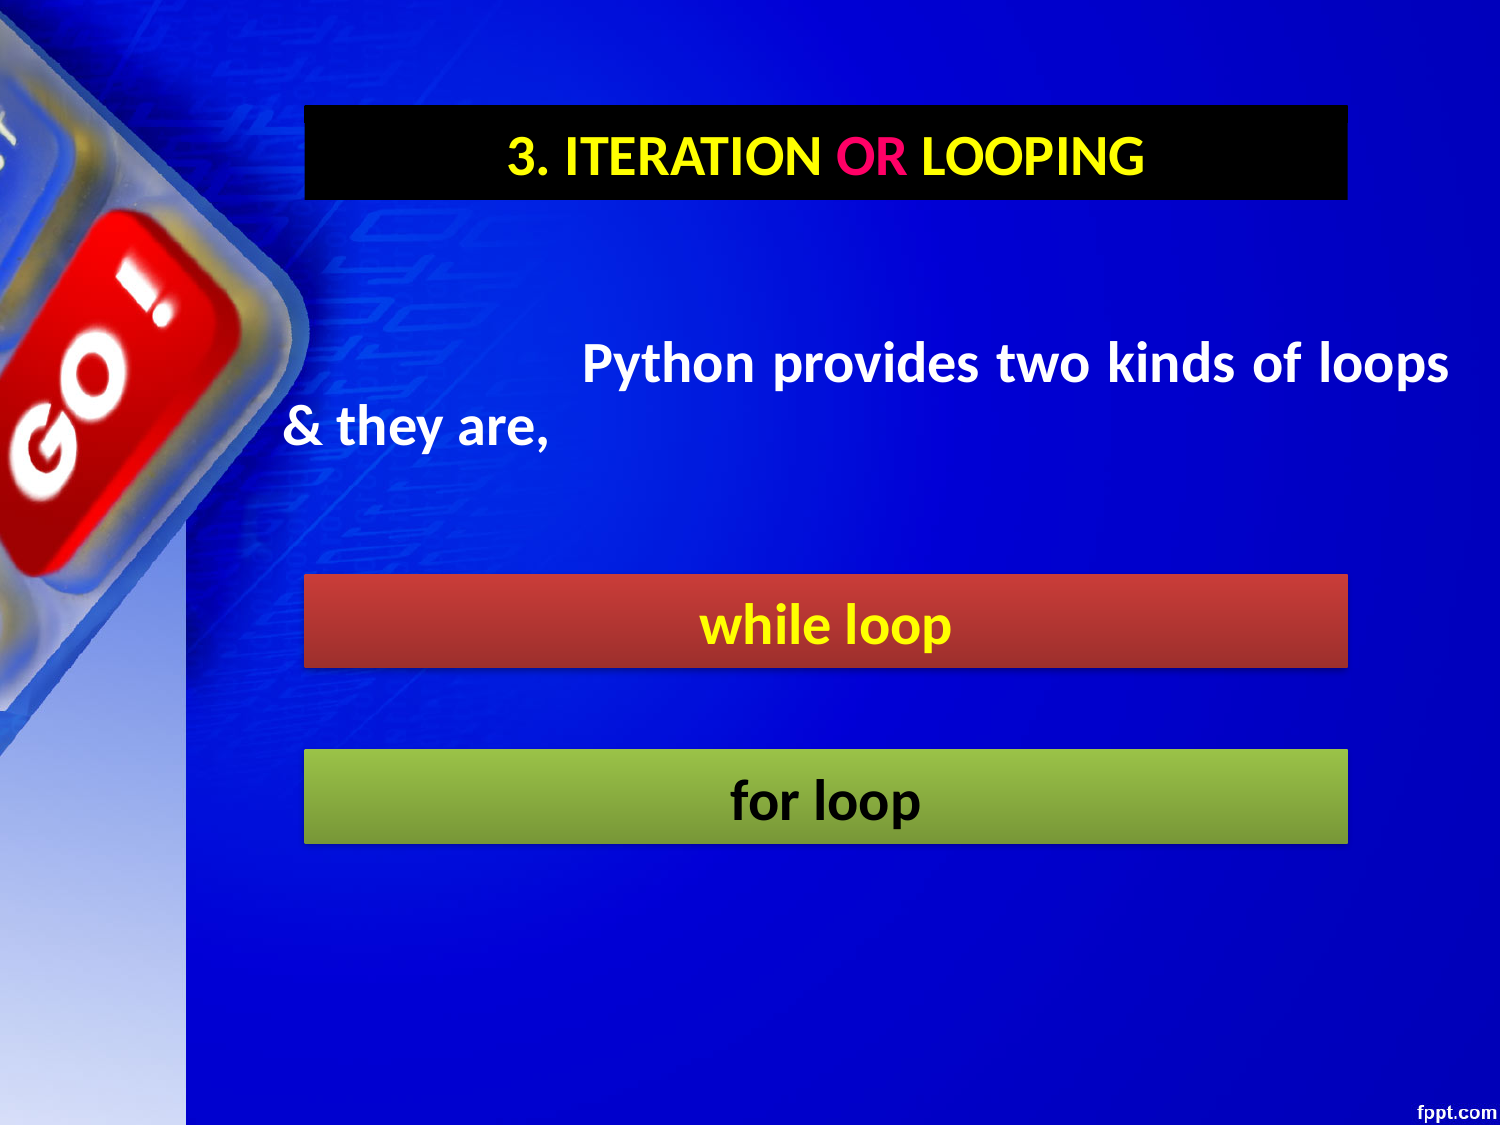

3. ITERATION OR LOOPING
			Python provides two kinds of loops & they are,
while loop
for loop